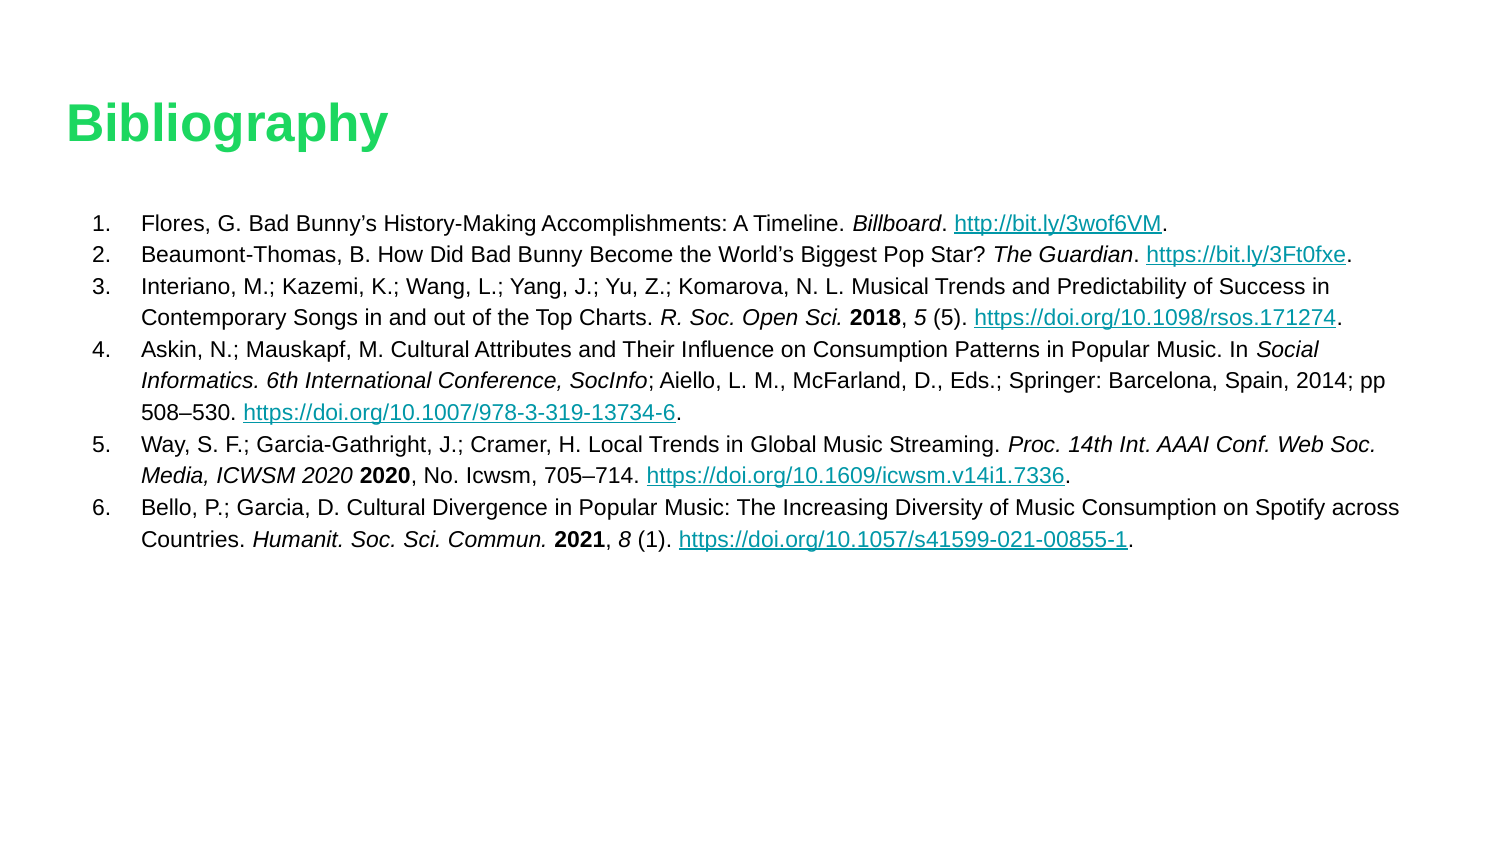

# Bibliography
Flores, G. Bad Bunny’s History-Making Accomplishments: A Timeline. Billboard. http://bit.ly/3wof6VM.
Beaumont-Thomas, B. How Did Bad Bunny Become the World’s Biggest Pop Star? The Guardian. https://bit.ly/3Ft0fxe.
Interiano, M.; Kazemi, K.; Wang, L.; Yang, J.; Yu, Z.; Komarova, N. L. Musical Trends and Predictability of Success in Contemporary Songs in and out of the Top Charts. R. Soc. Open Sci. 2018, 5 (5). https://doi.org/10.1098/rsos.171274.
Askin, N.; Mauskapf, M. Cultural Attributes and Their Influence on Consumption Patterns in Popular Music. In Social Informatics. 6th International Conference, SocInfo; Aiello, L. M., McFarland, D., Eds.; Springer: Barcelona, Spain, 2014; pp 508–530. https://doi.org/10.1007/978-3-319-13734-6.
Way, S. F.; Garcia-Gathright, J.; Cramer, H. Local Trends in Global Music Streaming. Proc. 14th Int. AAAI Conf. Web Soc. Media, ICWSM 2020 2020, No. Icwsm, 705–714. https://doi.org/10.1609/icwsm.v14i1.7336.
Bello, P.; Garcia, D. Cultural Divergence in Popular Music: The Increasing Diversity of Music Consumption on Spotify across Countries. Humanit. Soc. Sci. Commun. 2021, 8 (1). https://doi.org/10.1057/s41599-021-00855-1.